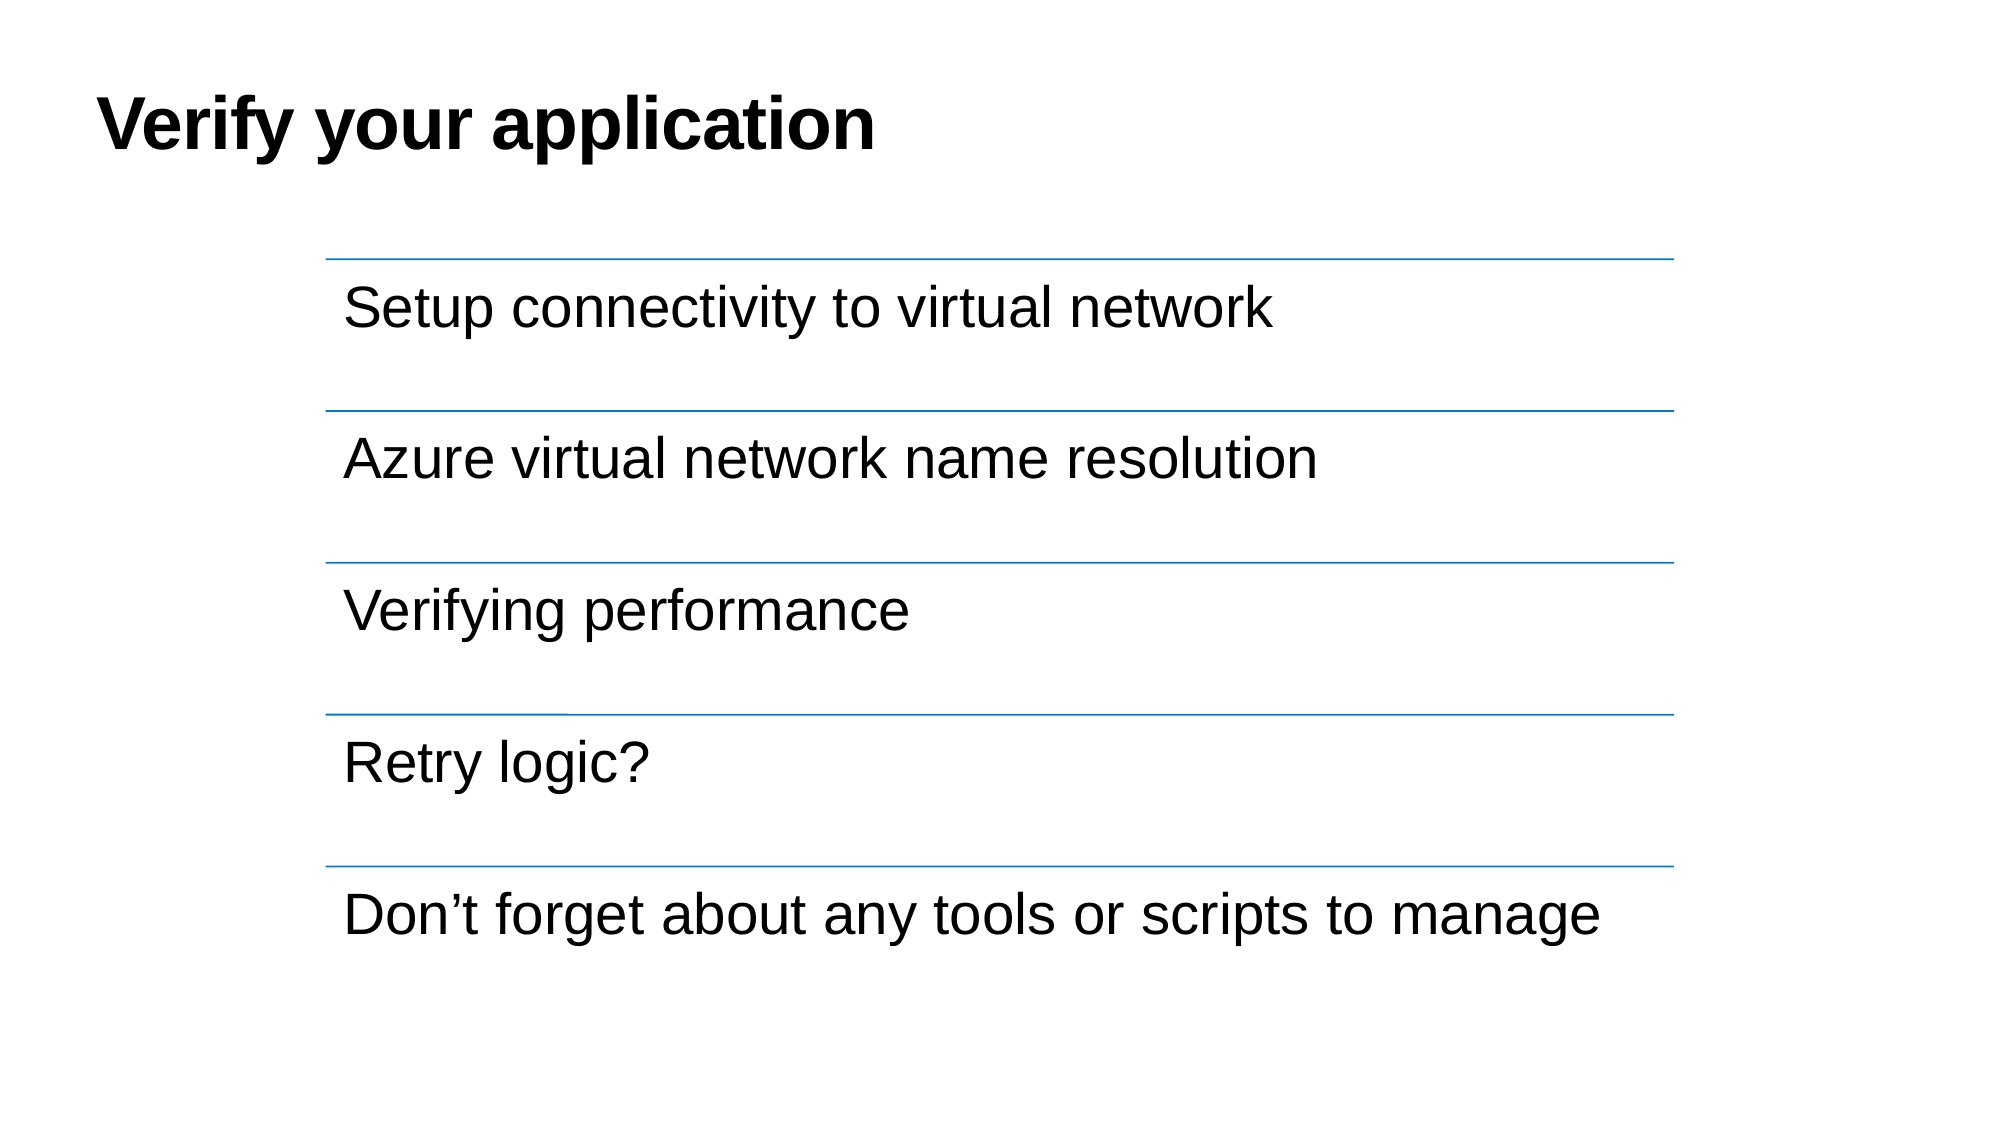

# Verify your application
Setup connectivity to virtual network
Azure virtual network name resolution
Verifying performance
Retry logic?
Don’t forget about any tools or scripts to manage